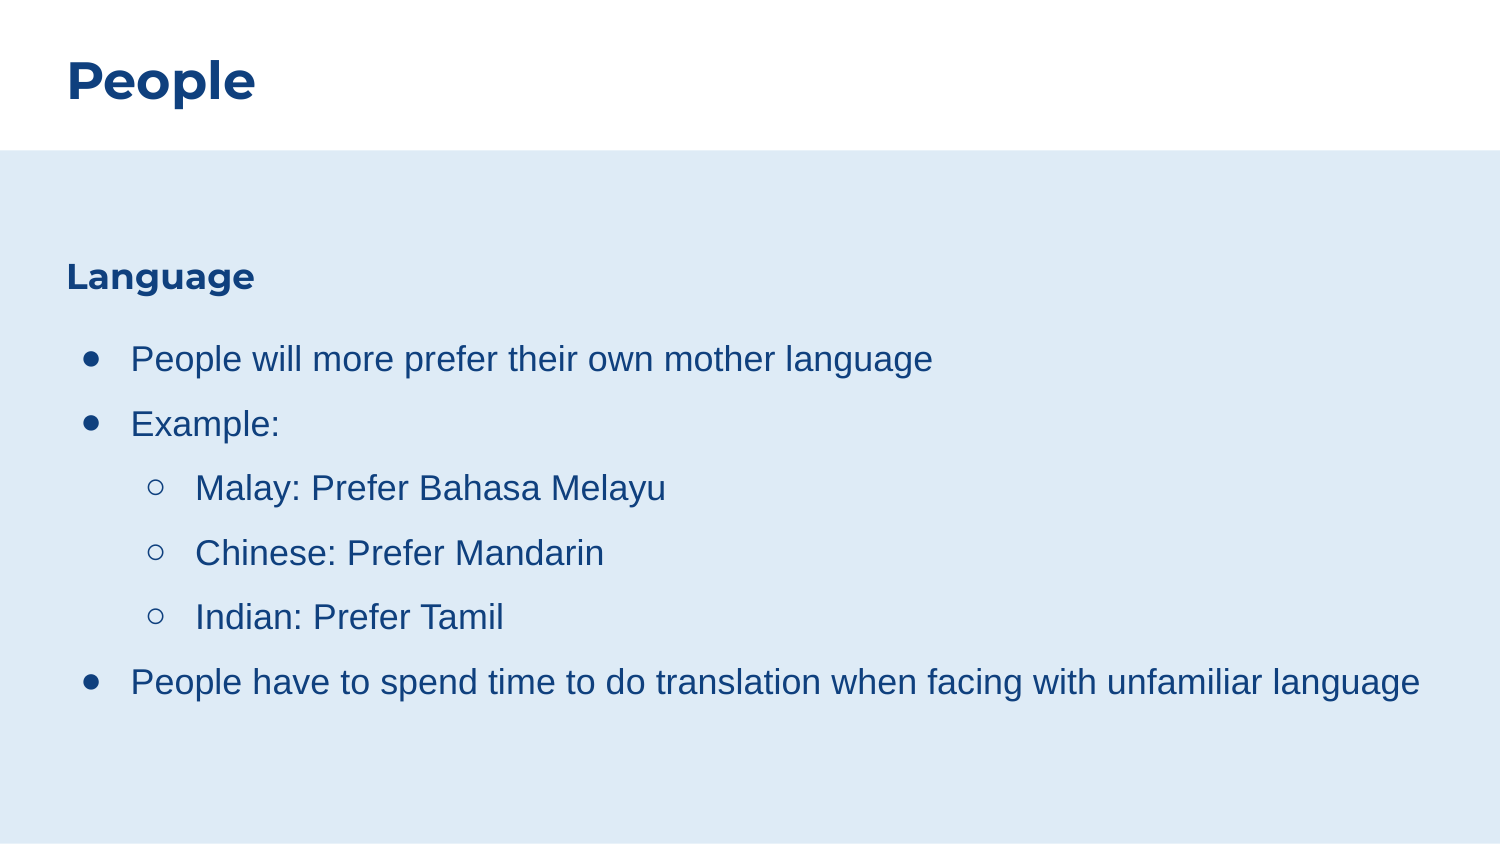

# People
Language
People will more prefer their own mother language
Example:
Malay: Prefer Bahasa Melayu
Chinese: Prefer Mandarin
Indian: Prefer Tamil
People have to spend time to do translation when facing with unfamiliar language